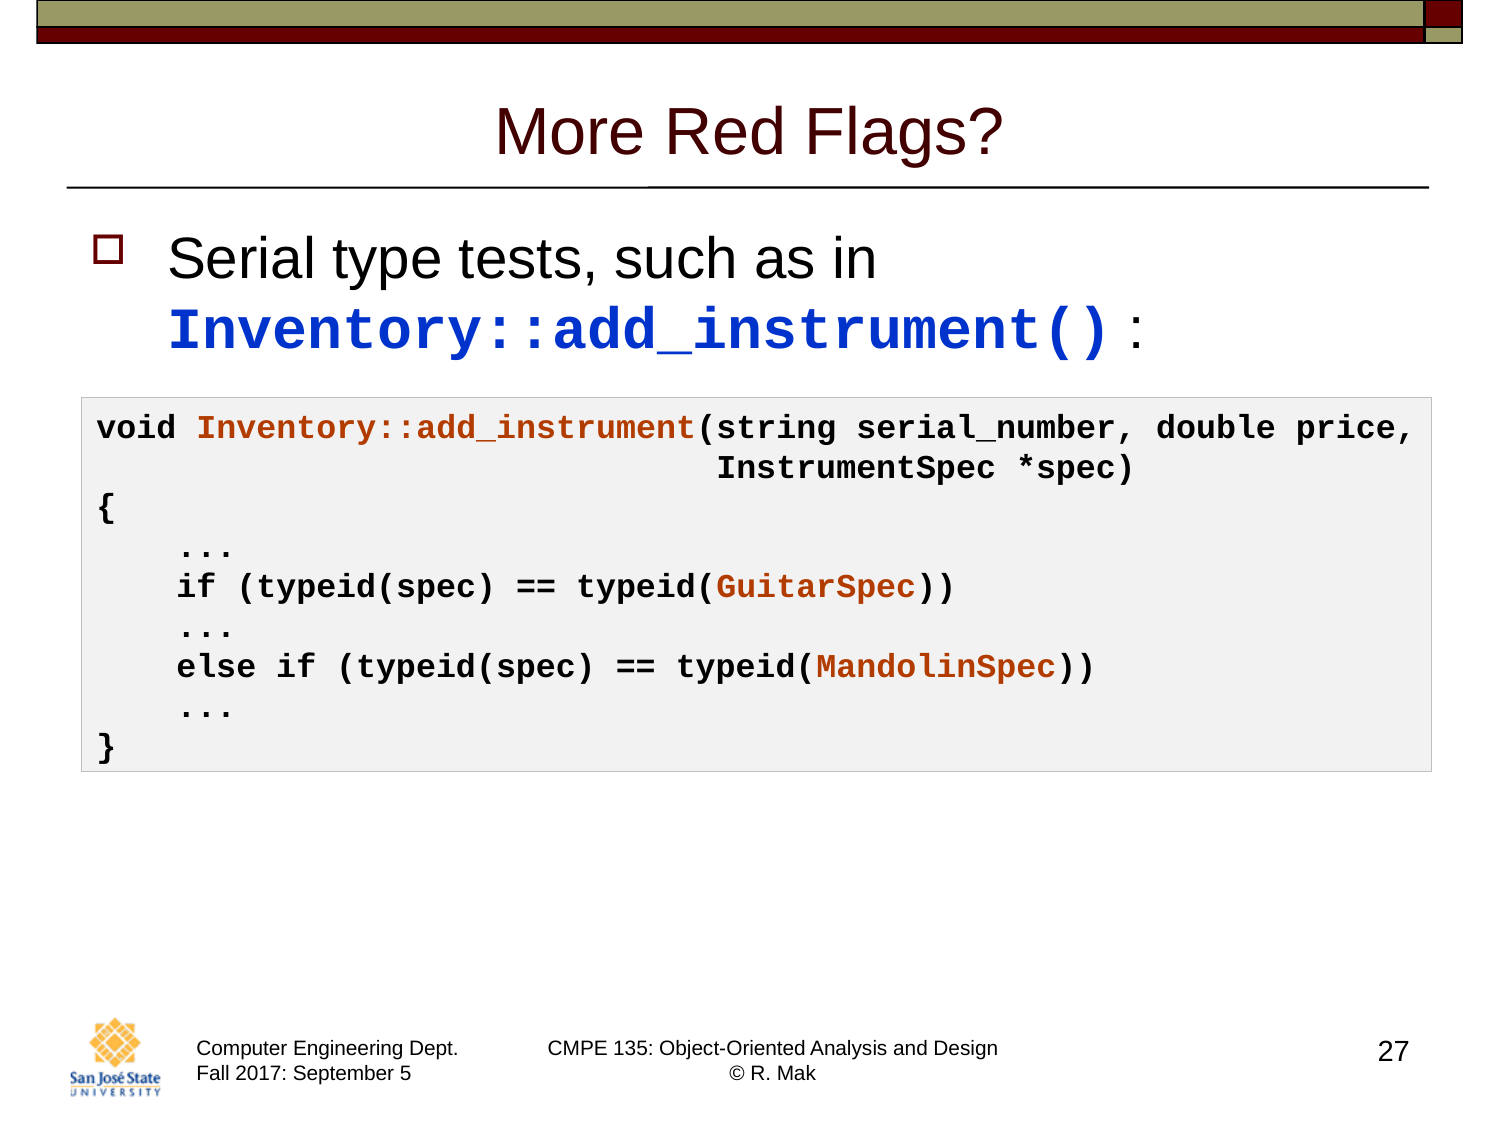

# More Red Flags?
Serial type tests, such as in
Inventory::add_instrument() :
void Inventory::add_instrument(string serial_number, double price,
                               InstrumentSpec *spec)
{
    ...
    if (typeid(spec) == typeid(GuitarSpec))
    ...
    else if (typeid(spec) == typeid(MandolinSpec))
    ...
}
27